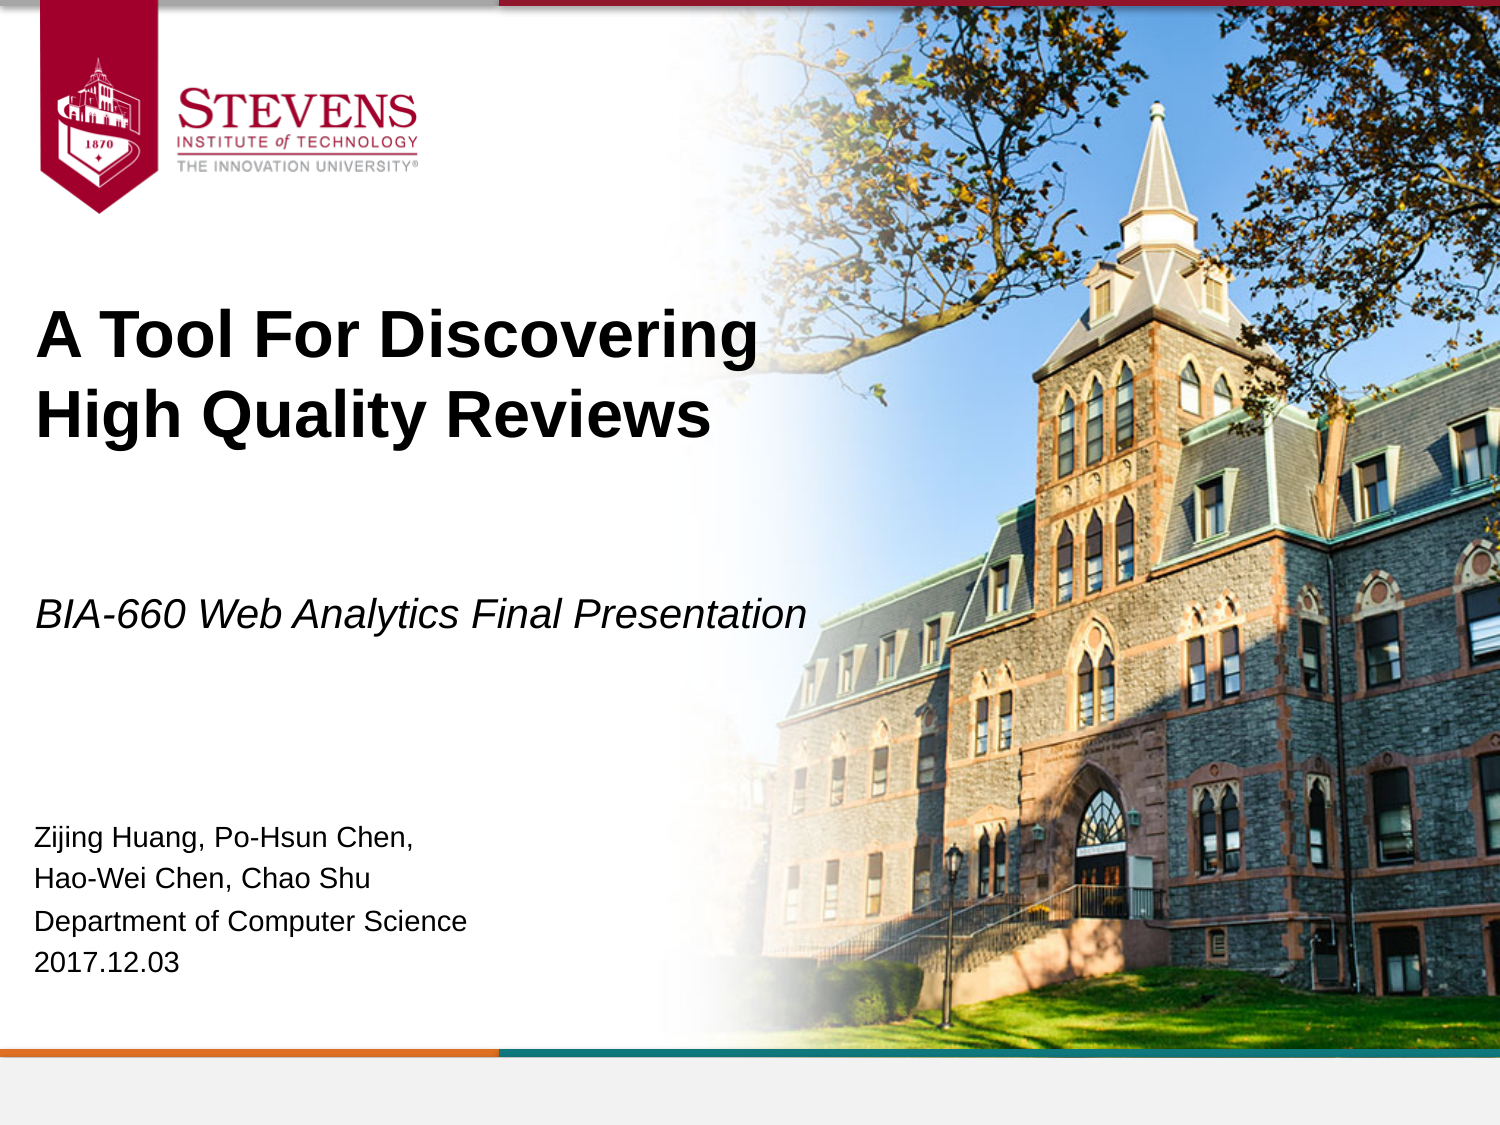

A Tool For Discovering High Quality Reviews
BIA-660 Web Analytics Final Presentation

Zijing Huang, Po-Hsun Chen,
Hao-Wei Chen, Chao Shu
Department of Computer Science
2017.12.03